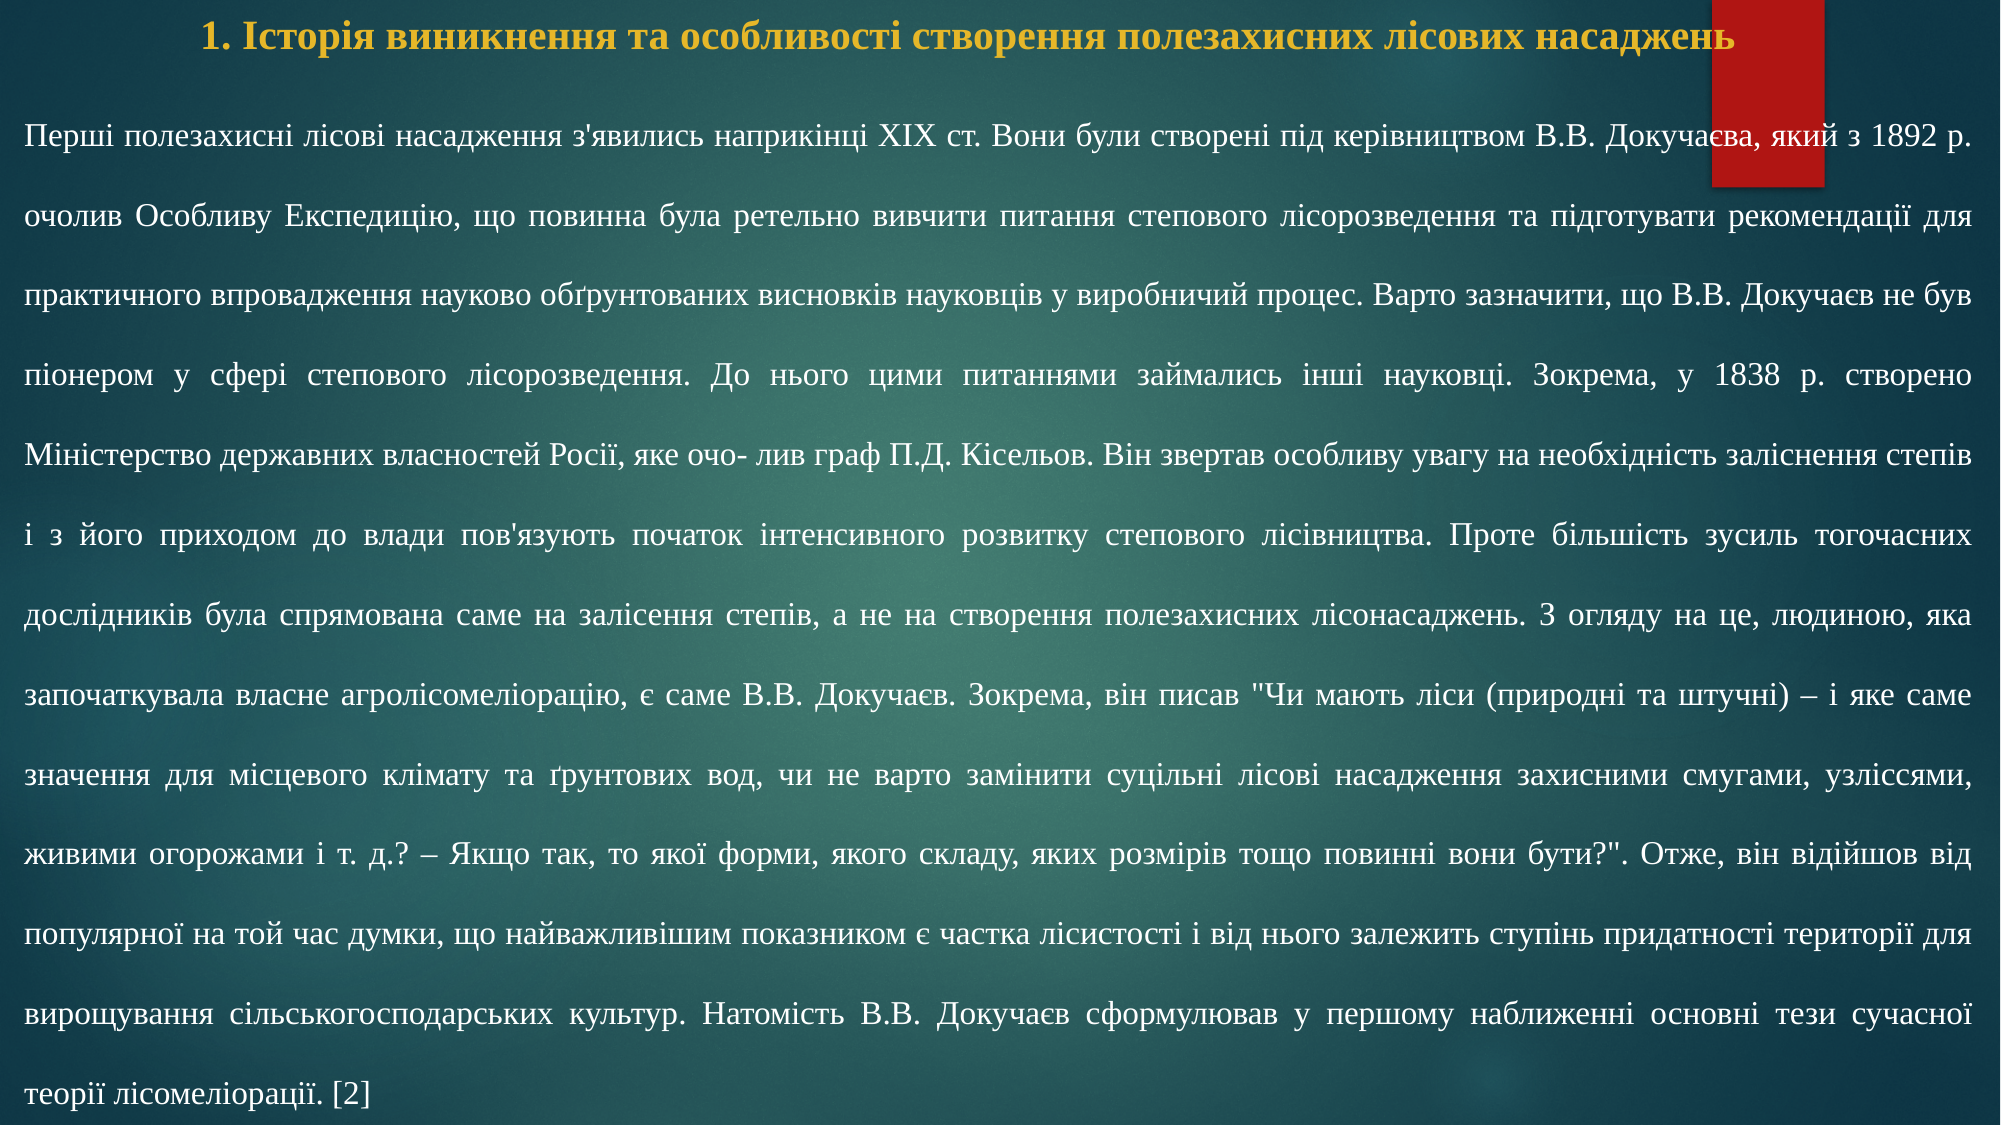

#
1. Історія виникнення та особливості створення полезахисних лісових насаджень
Перші полезахисні лісові насадження з'явились наприкінці ХІХ ст. Вони були створені під керівництвом В.В. Докучаєва, який з 1892 р. очолив Особливу Експедицію, що повинна була ретельно вивчити питання степового лісорозведення та підготувати рекомендації для практичного впровадження науково обґрунтованих висновків науковців у виробничий процес. Варто зазначити, що В.В. Докучаєв не був піонером у сфері степового лісорозведення. До нього цими питаннями займались інші науковці. Зокрема, у 1838 р. створено Міністерство державних власностей Росії, яке очо- лив граф П.Д. Кісельов. Він звертав особливу увагу на необхідність заліснення степів і з його приходом до влади пов'язують початок інтенсивного розвитку степового лісівництва. Проте більшість зусиль тогочасних дослідників була спрямована саме на залісення степів, а не на створення полезахисних лісонасаджень. З огляду на це, людиною, яка започаткувала власне агролісомеліорацію, є саме В.В. Докучаєв. Зокрема, він писав "Чи мають ліси (природні та штучні) – і яке саме значення для місцевого клімату та ґрунтових вод, чи не варто замінити суцільні лісові насадження захисними смугами, узліссями, живими огорожами і т. д.? – Якщо так, то якої форми, якого складу, яких розмірів тощо повинні вони бути?". Отже, він відійшов від популярної на той час думки, що найважливішим показником є частка лісистості і від нього залежить ступінь придатності території для вирощування сільськогосподарських культур. Натомість В.В. Докучаєв сформулював у першому наближенні основні тези сучасної теорії лісомеліорації. [2]